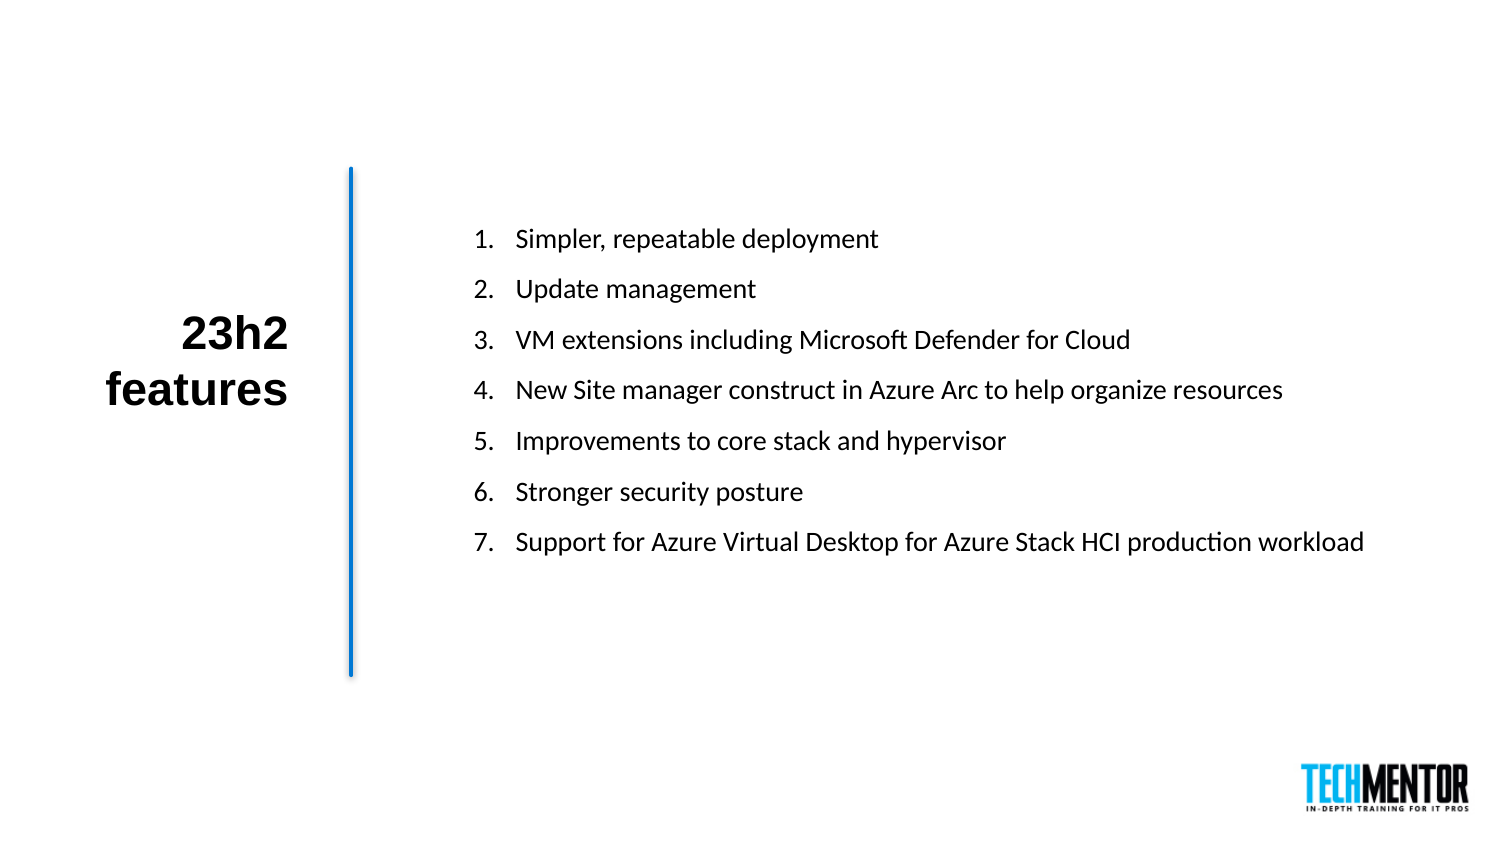

Simpler, repeatable deployment
Update management
VM extensions including Microsoft Defender for Cloud
New Site manager construct in Azure Arc to help organize resources
Improvements to core stack and hypervisor
Stronger security posture
Support for Azure Virtual Desktop for Azure Stack HCI production workload
# 23h2 features